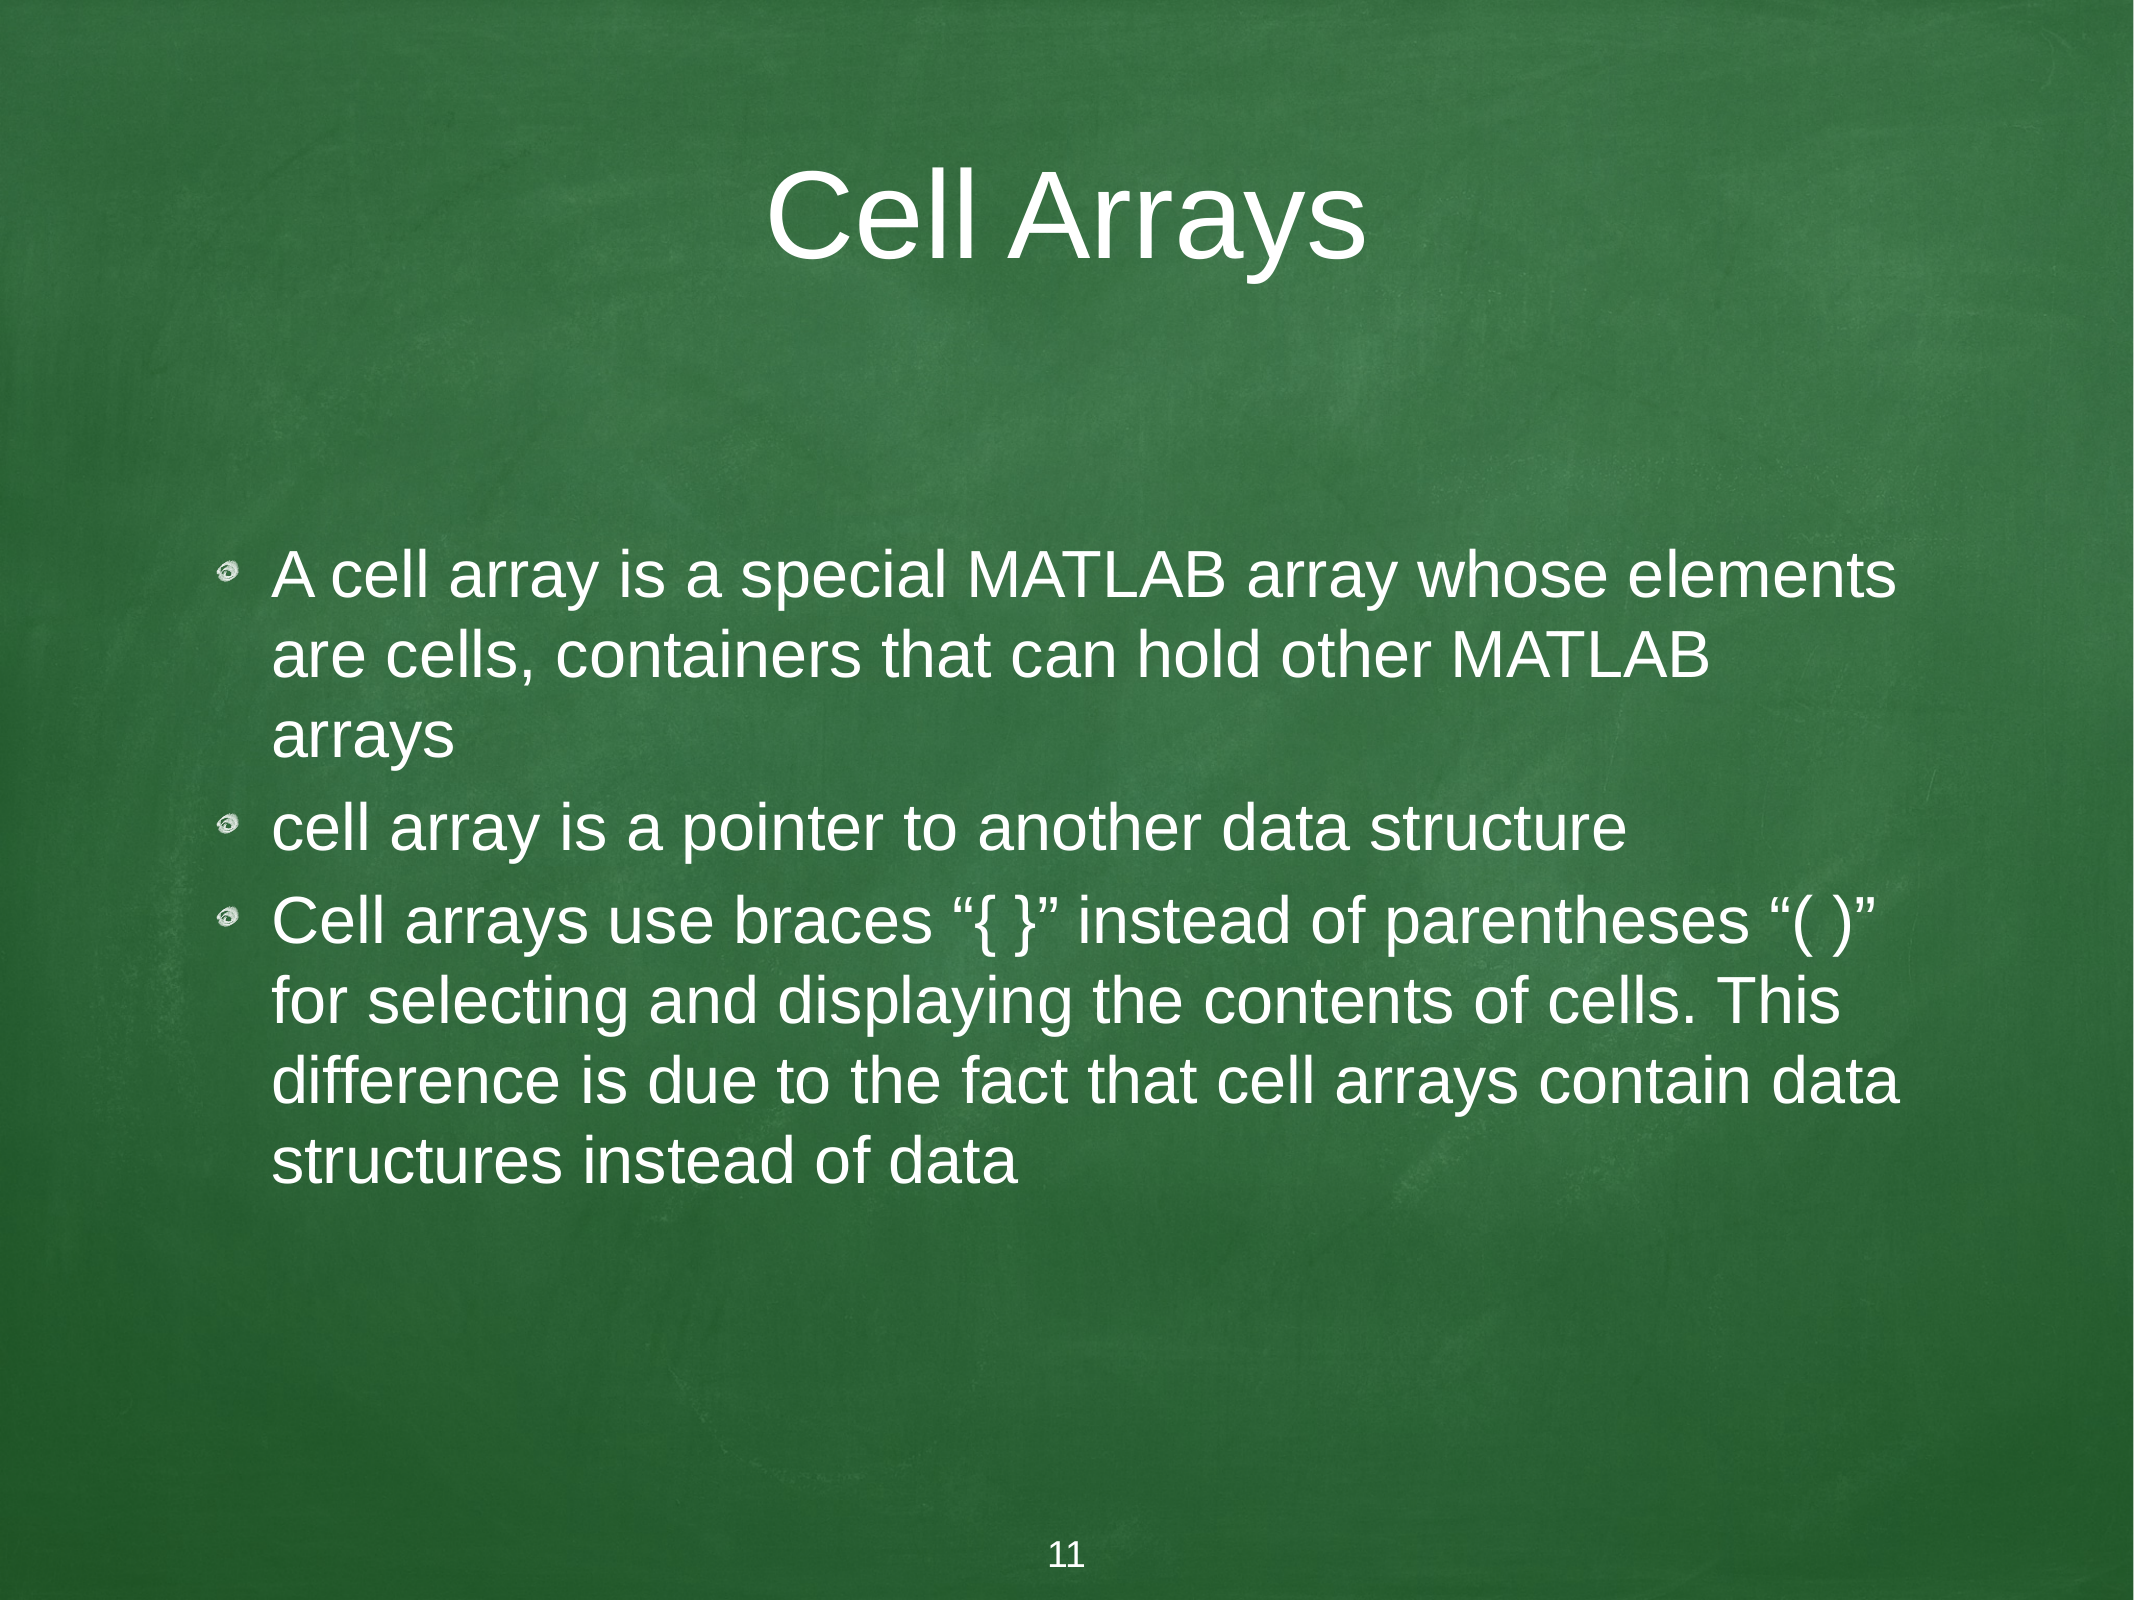

# Cell Arrays
A cell array is a special MATLAB array whose elements are cells, containers that can hold other MATLAB arrays
cell array is a pointer to another data structure
Cell arrays use braces “{ }” instead of parentheses “( )” for selecting and displaying the contents of cells. This difference is due to the fact that cell arrays contain data structures instead of data
11